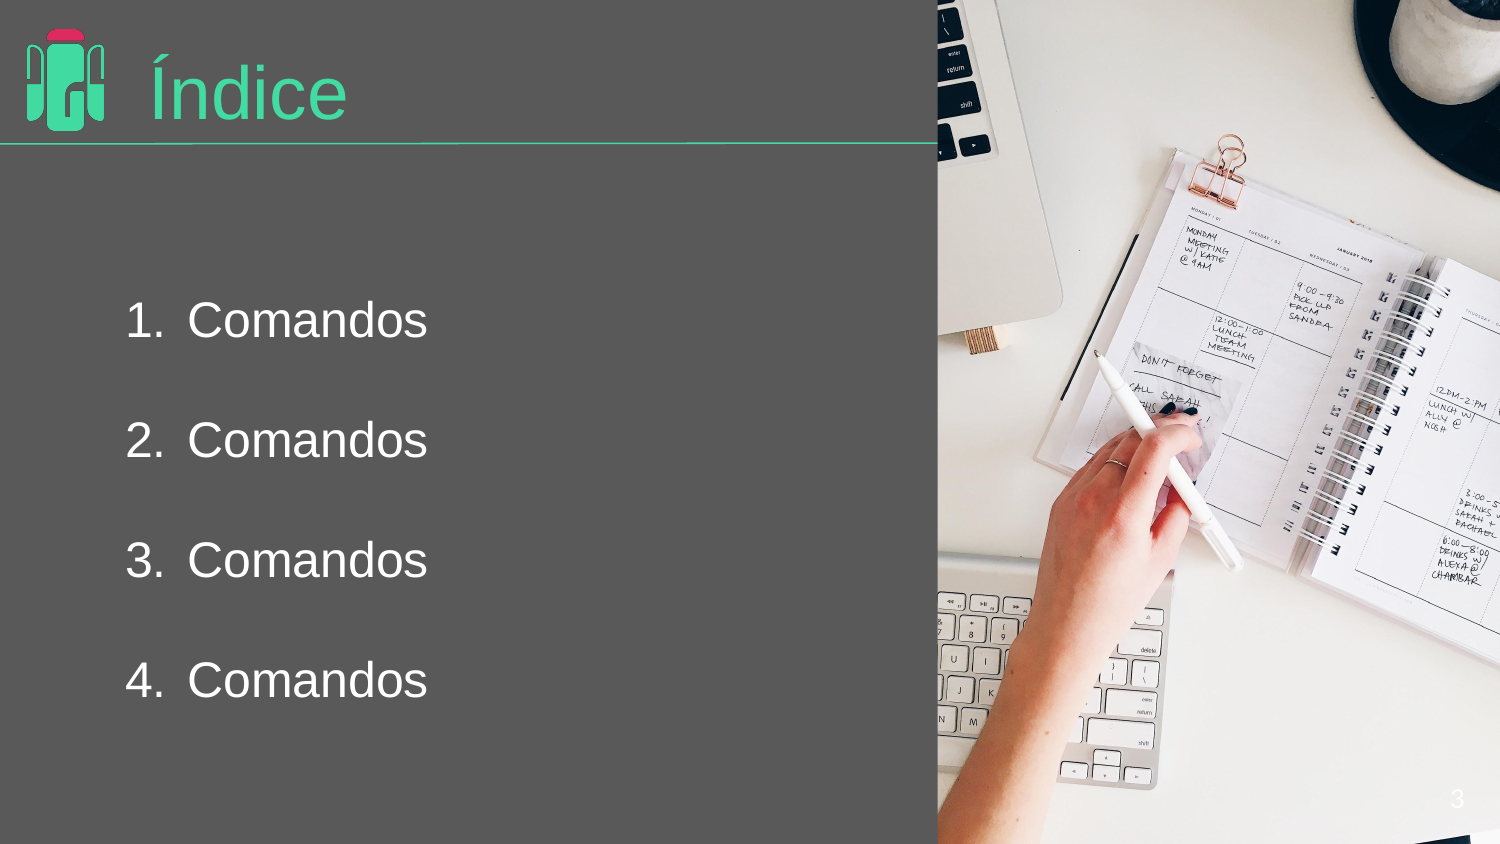

# Índice
Comandos
Comandos
Comandos
Comandos
3